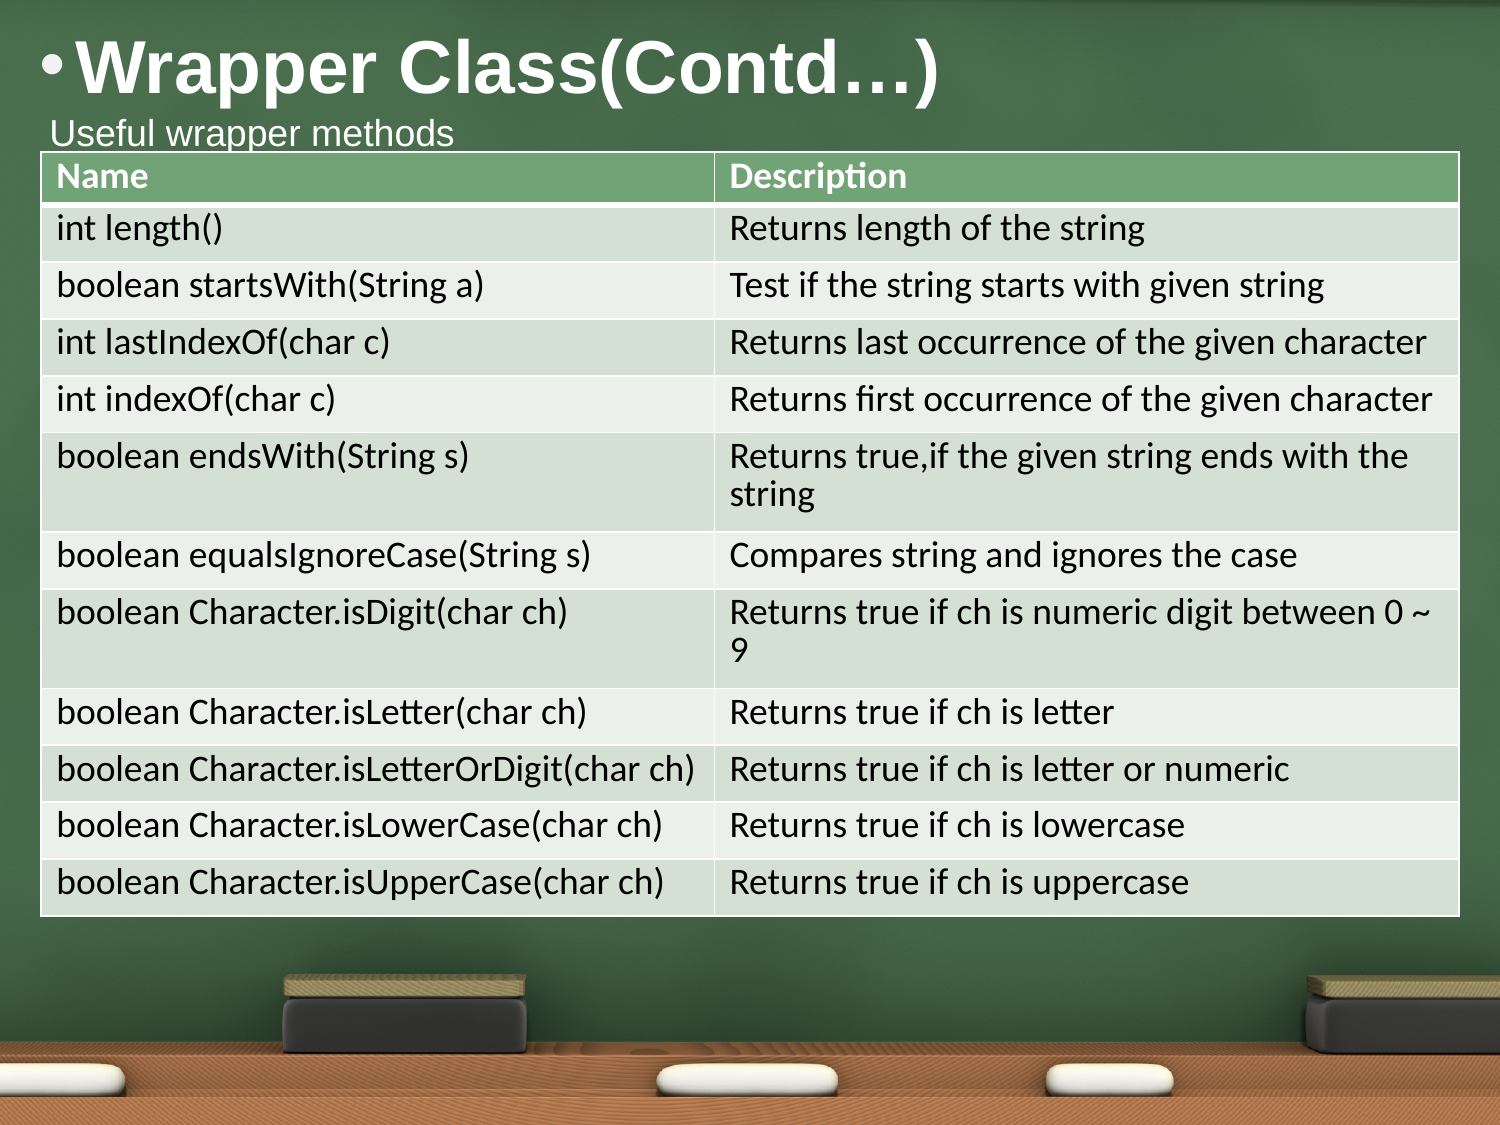

# Wrapper Class(Contd…)
Useful wrapper methods

| Name | Description |
| --- | --- |
| int length() | Returns length of the string |
| boolean startsWith(String a) | Test if the string starts with given string |
| int lastIndexOf(char c) | Returns last occurrence of the given character |
| int indexOf(char c) | Returns first occurrence of the given character |
| boolean endsWith(String s) | Returns true,if the given string ends with the string |
| boolean equalsIgnoreCase(String s) | Compares string and ignores the case |
| boolean Character.isDigit(char ch) | Returns true if ch is numeric digit between 0 ~ 9 |
| boolean Character.isLetter(char ch) | Returns true if ch is letter |
| boolean Character.isLetterOrDigit(char ch) | Returns true if ch is letter or numeric |
| boolean Character.isLowerCase(char ch) | Returns true if ch is lowercase |
| boolean Character.isUpperCase(char ch) | Returns true if ch is uppercase |